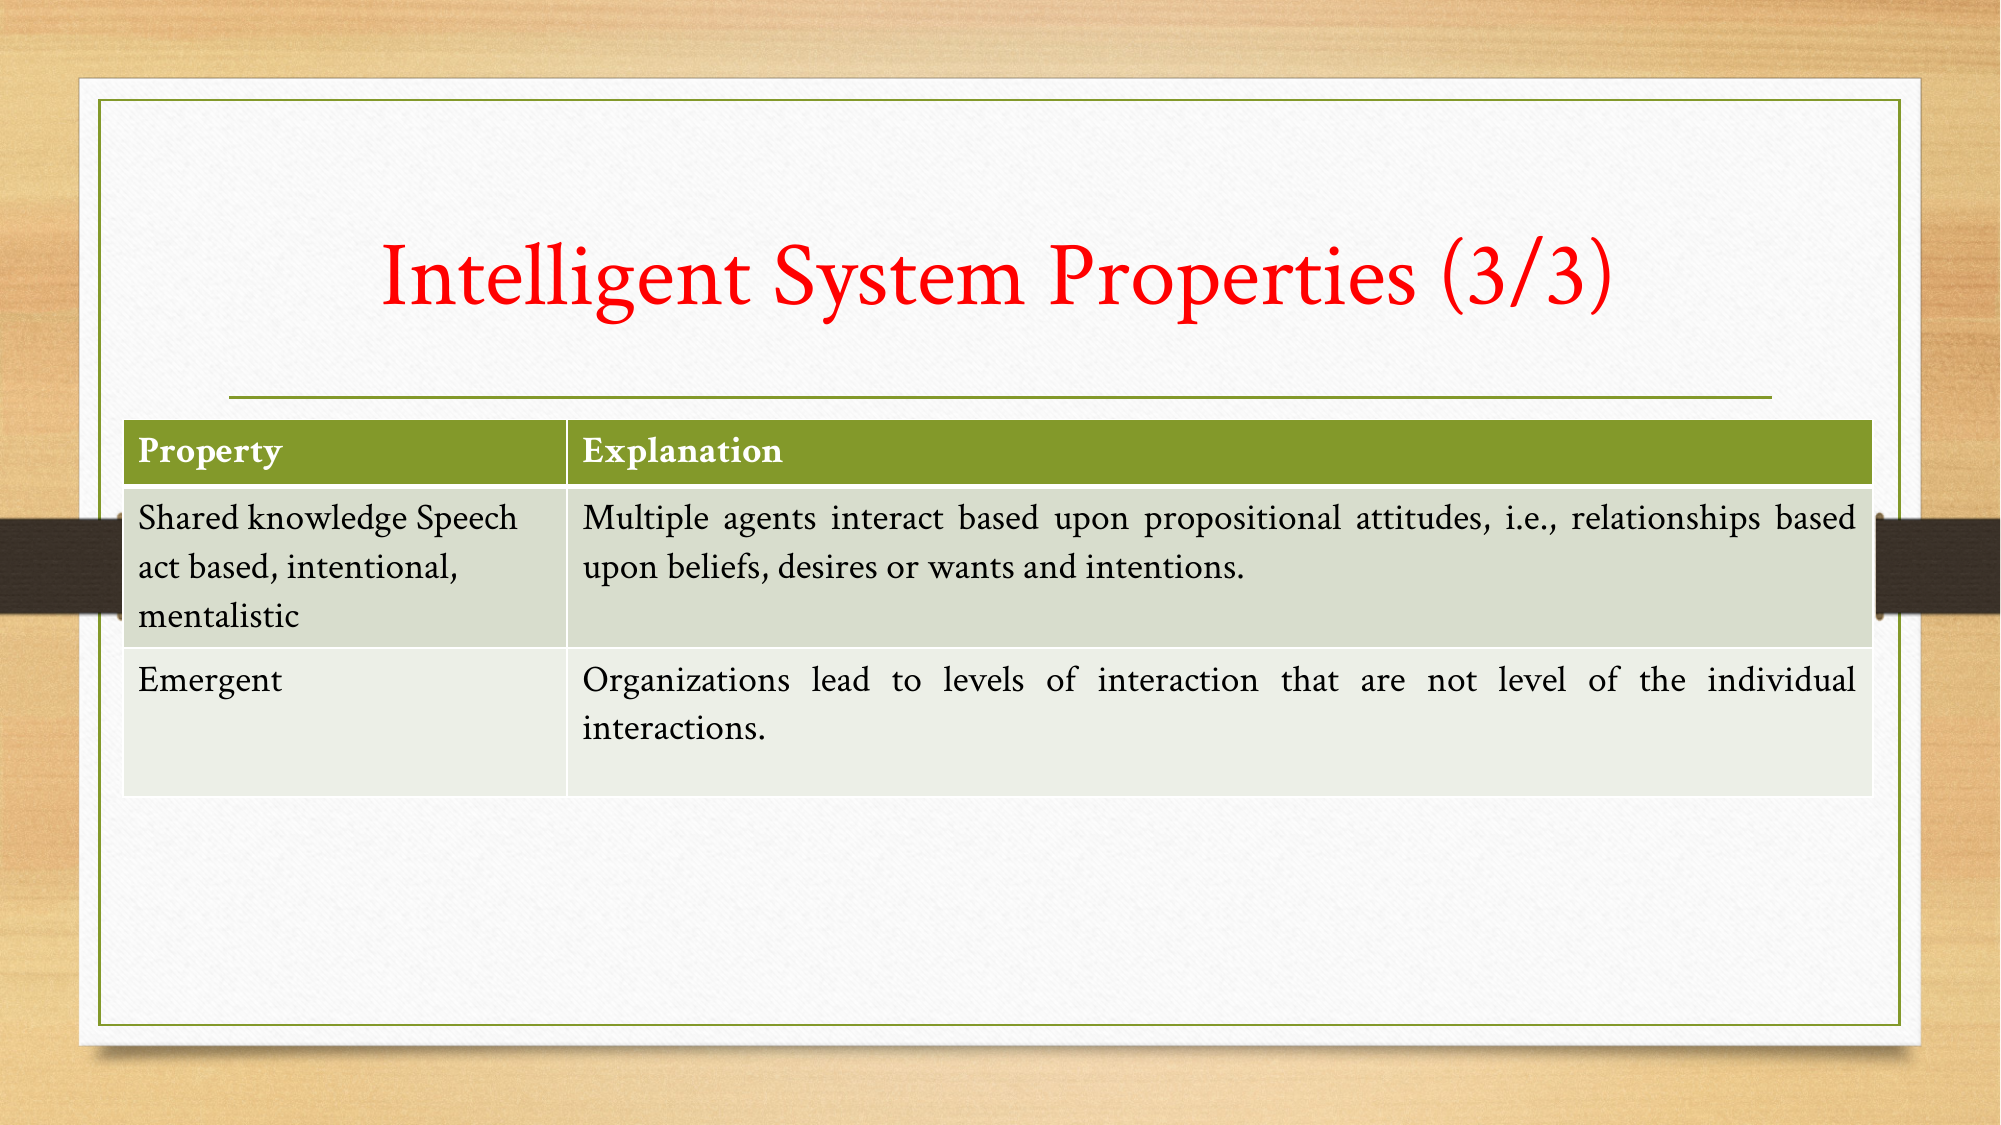

# Intelligent System Properties (3/3)
| Property | Explanation |
| --- | --- |
| Shared knowledge Speech act based, intentional, mentalistic | Multiple agents interact based upon propositional attitudes, i.e., relationships based upon beliefs, desires or wants and intentions. |
| Emergent | Organizations lead to levels of interaction that are not level of the individual interactions. |